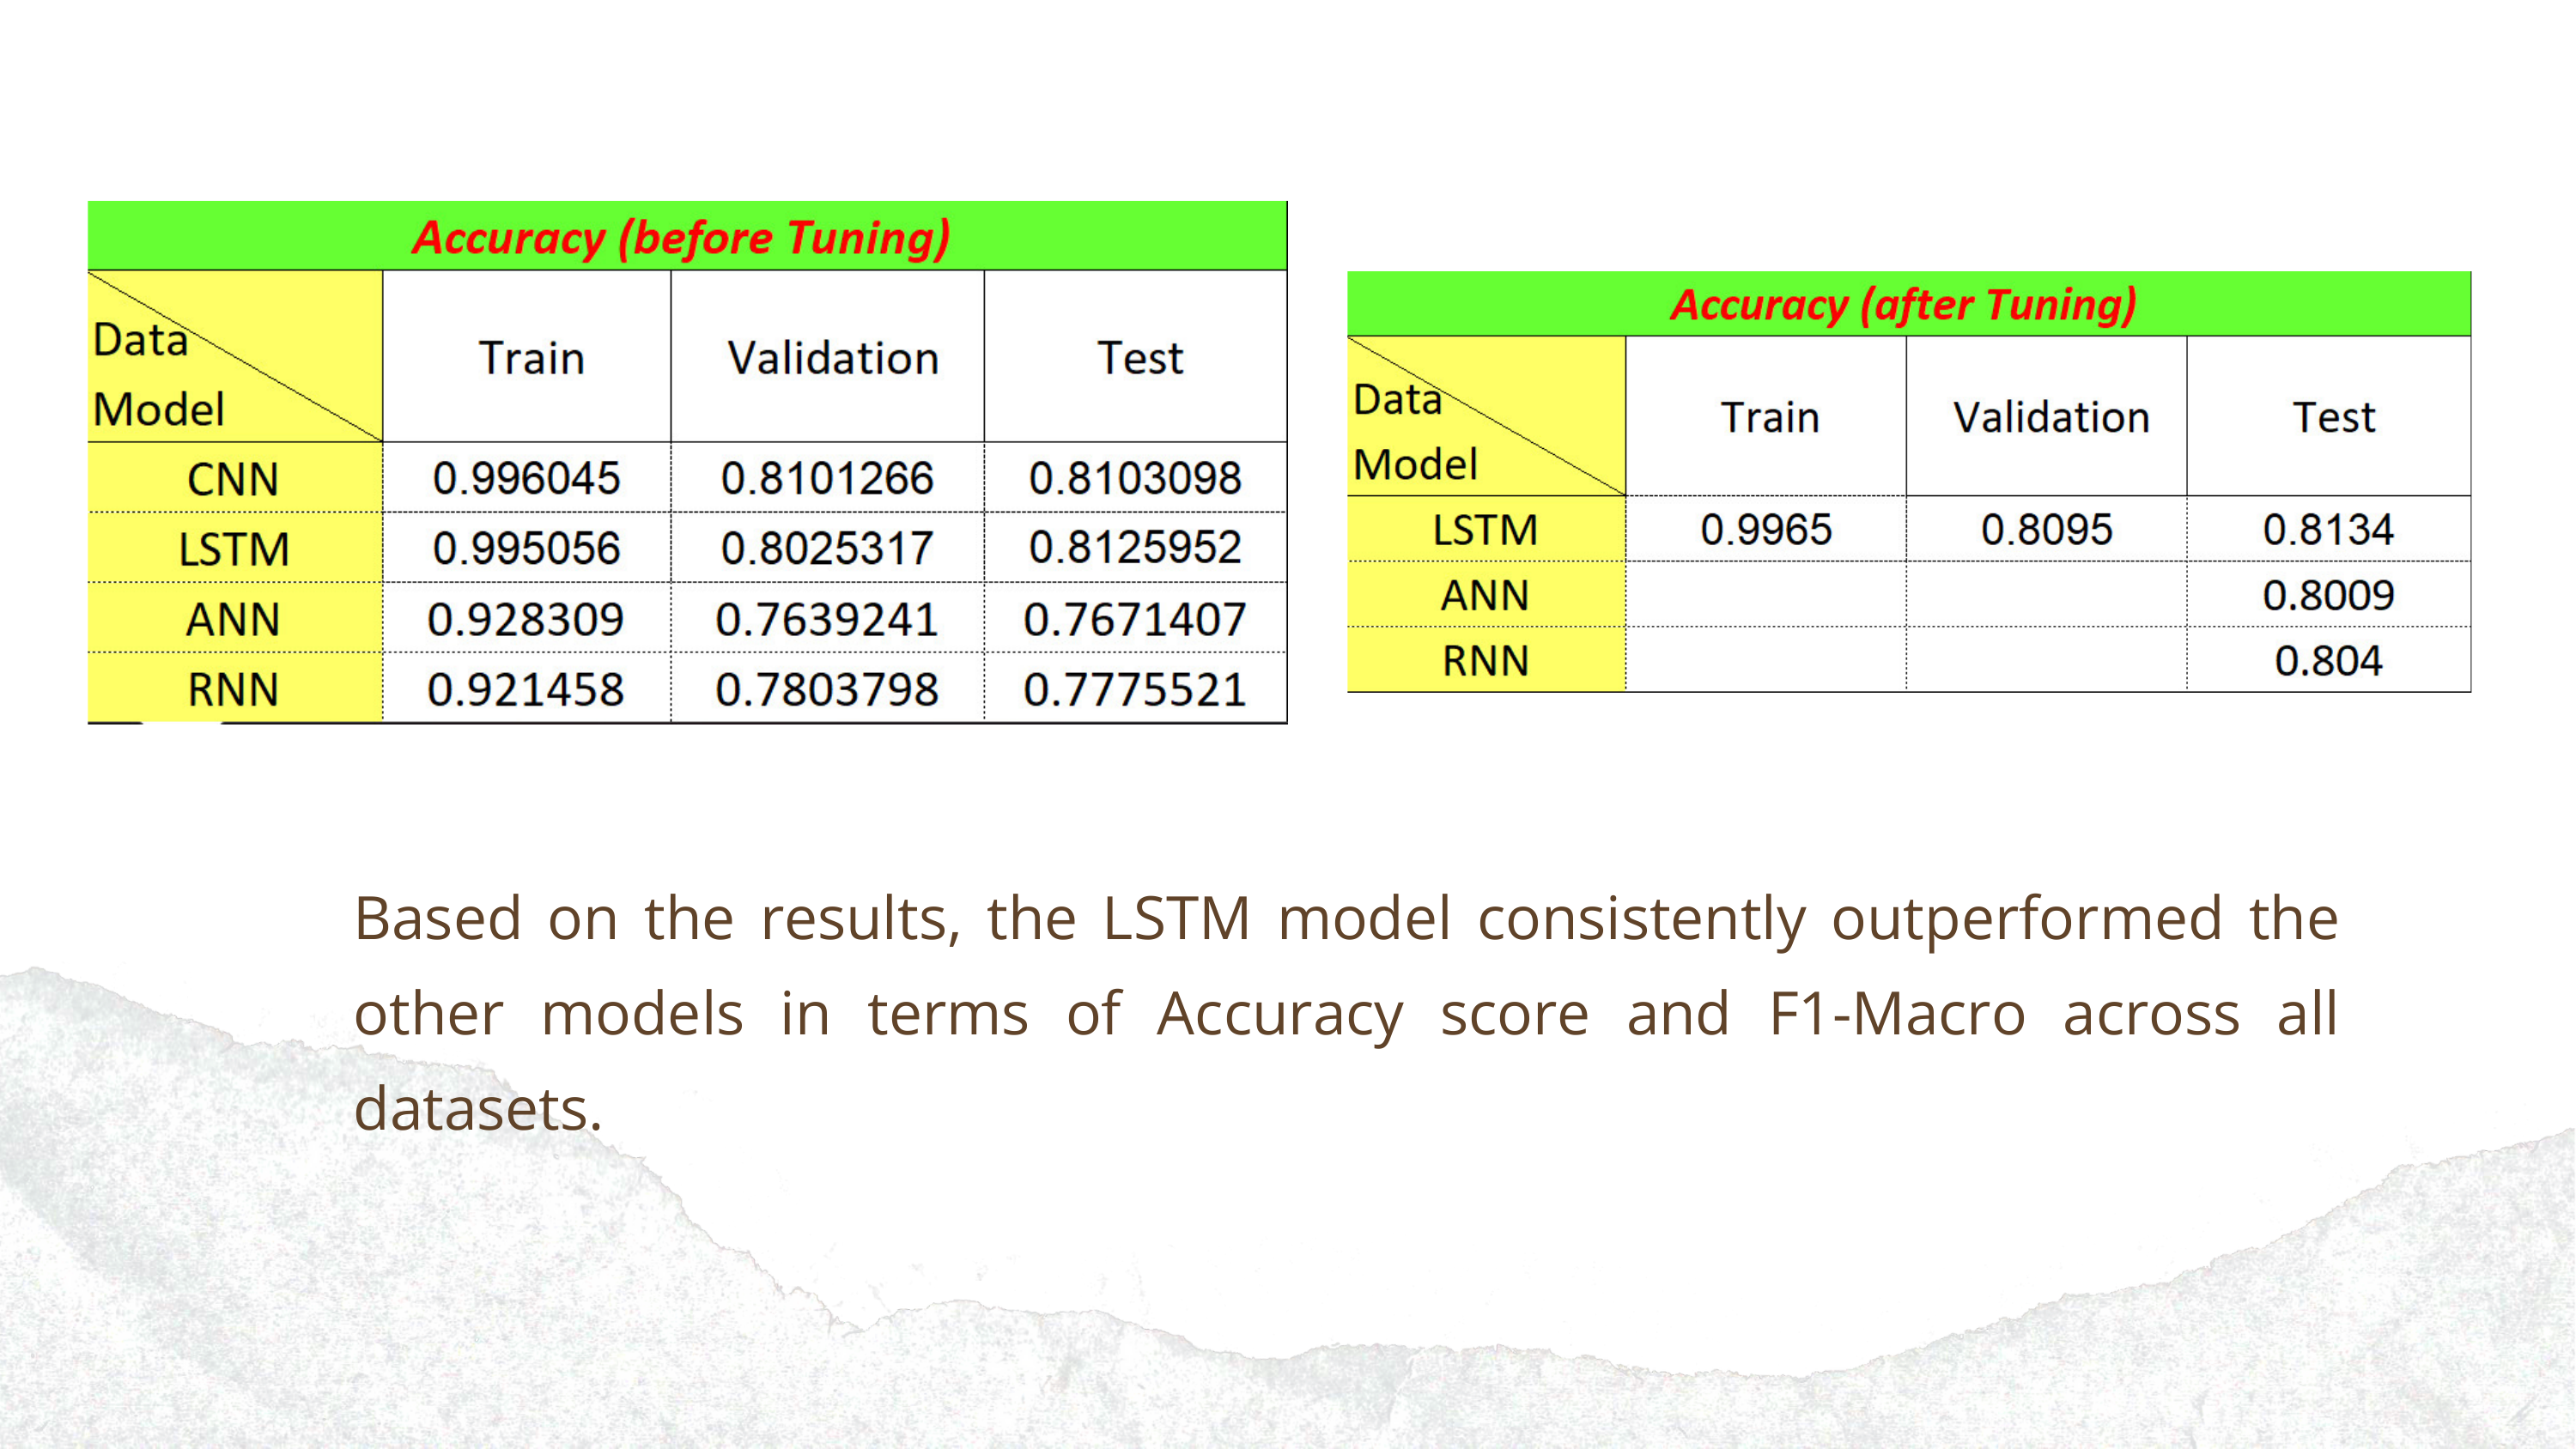

Based on the results, the LSTM model consistently outperformed the other models in terms of Accuracy score and F1-Macro across all datasets.